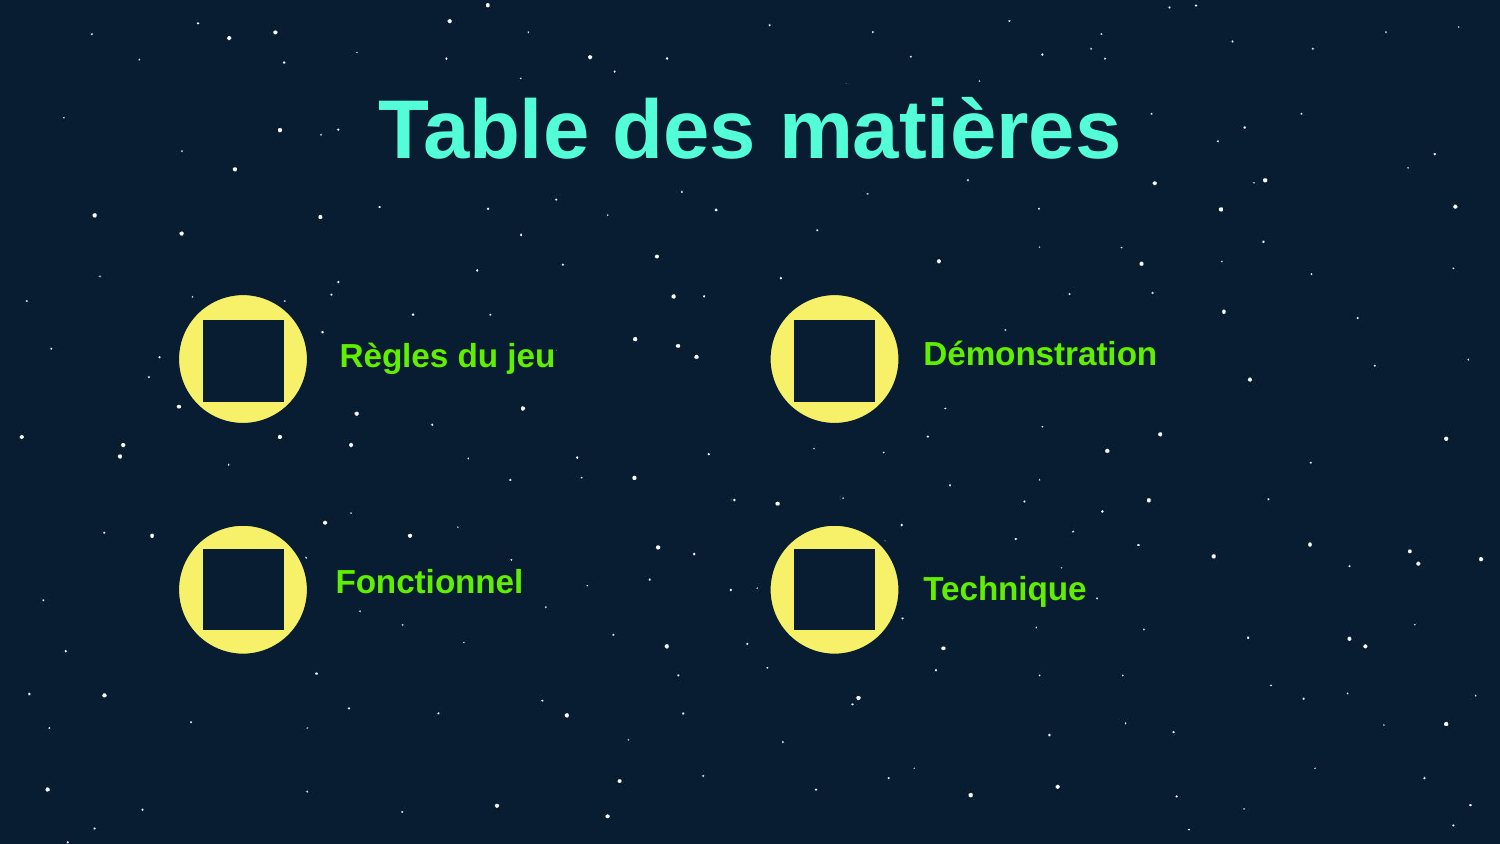

# Table des matières

01
02
Démonstration
Règles du jeu

03
04
Fonctionnel
Technique